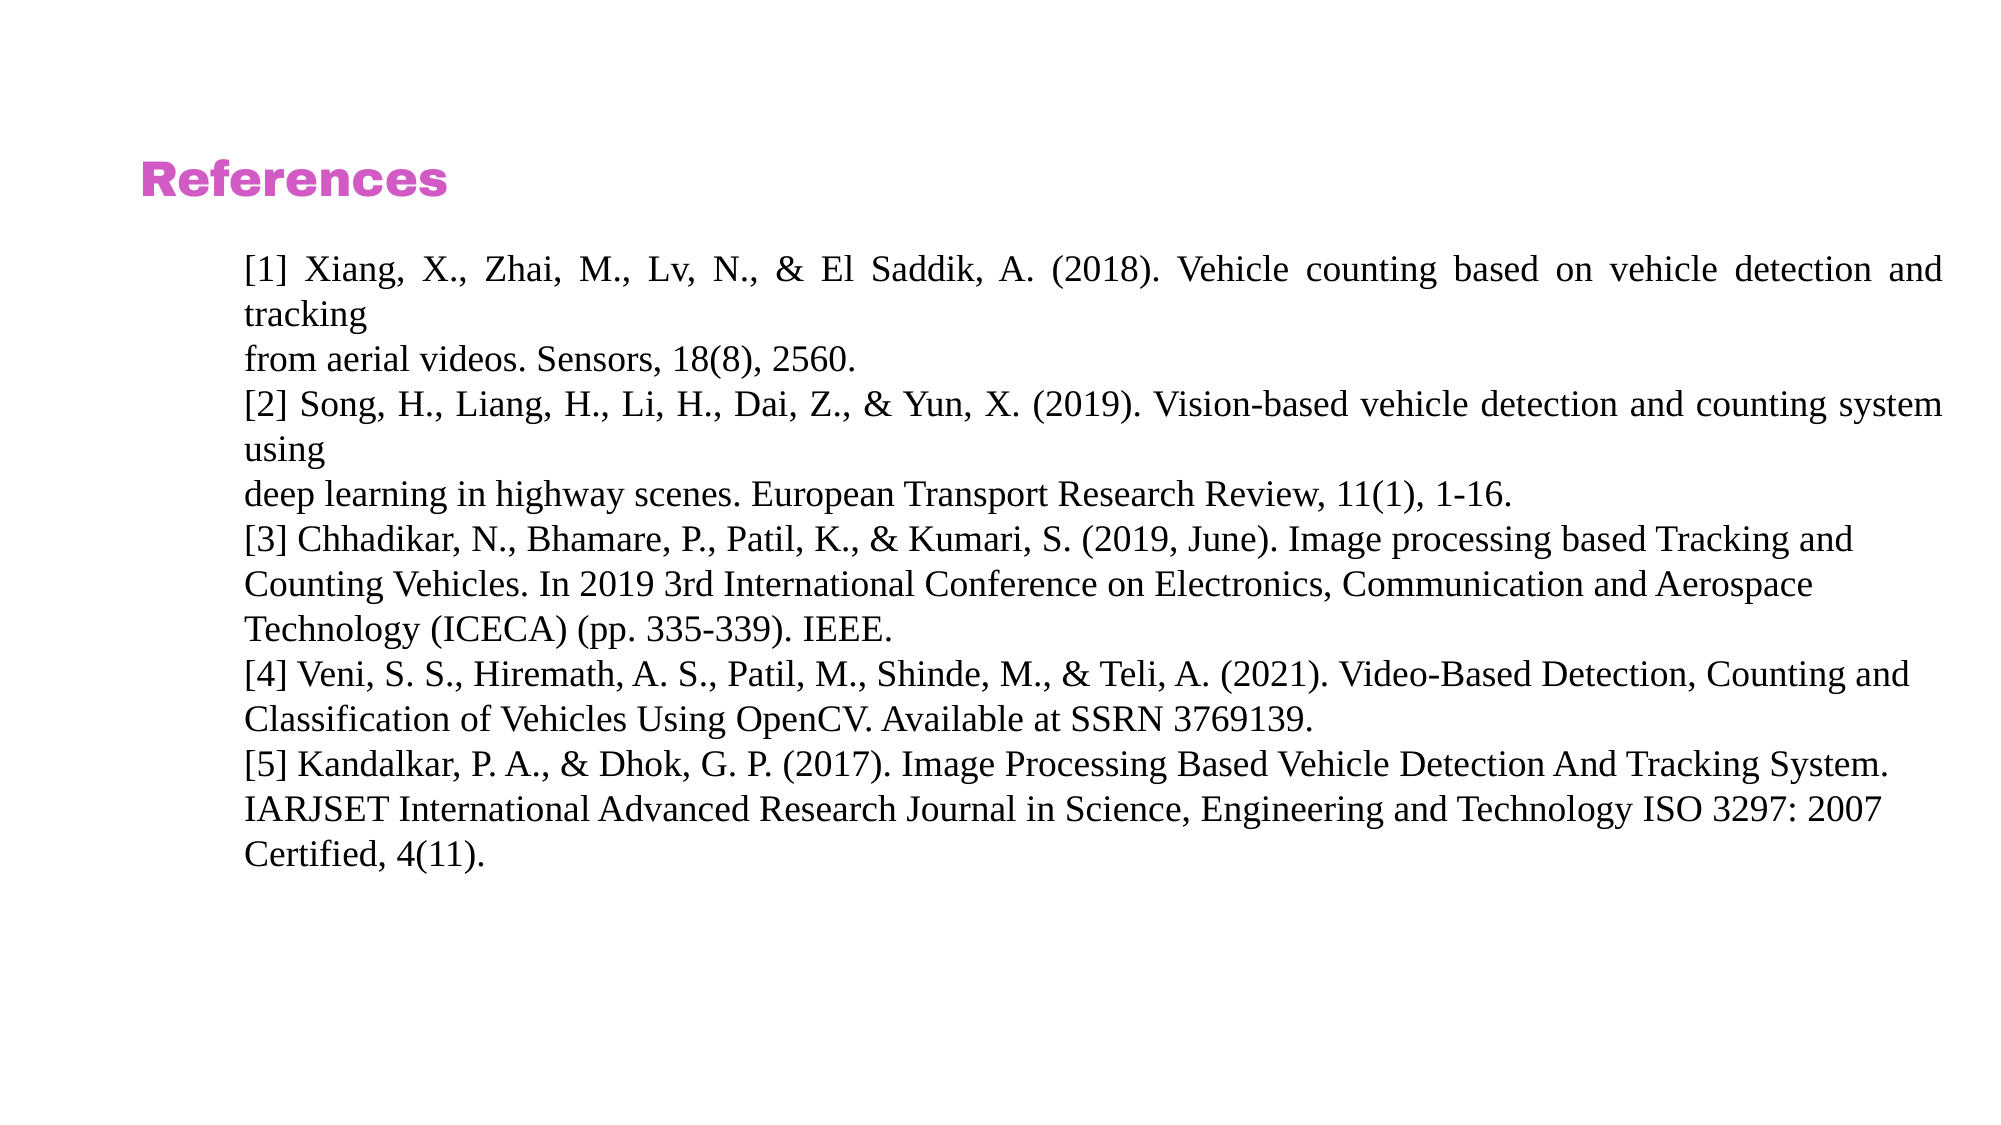

References
[1] Xiang, X., Zhai, M., Lv, N., & El Saddik, A. (2018). Vehicle counting based on vehicle detection and tracking
from aerial videos. Sensors, 18(8), 2560.
[2] Song, H., Liang, H., Li, H., Dai, Z., & Yun, X. (2019). Vision-based vehicle detection and counting system using
deep learning in highway scenes. European Transport Research Review, 11(1), 1-16.
[3] Chhadikar, N., Bhamare, P., Patil, K., & Kumari, S. (2019, June). Image processing based Tracking and
Counting Vehicles. In 2019 3rd International Conference on Electronics, Communication and Aerospace
Technology (ICECA) (pp. 335-339). IEEE.
[4] Veni, S. S., Hiremath, A. S., Patil, M., Shinde, M., & Teli, A. (2021). Video-Based Detection, Counting and
Classification of Vehicles Using OpenCV. Available at SSRN 3769139.
[5] Kandalkar, P. A., & Dhok, G. P. (2017). Image Processing Based Vehicle Detection And Tracking System.
IARJSET International Advanced Research Journal in Science, Engineering and Technology ISO 3297: 2007
Certified, 4(11).